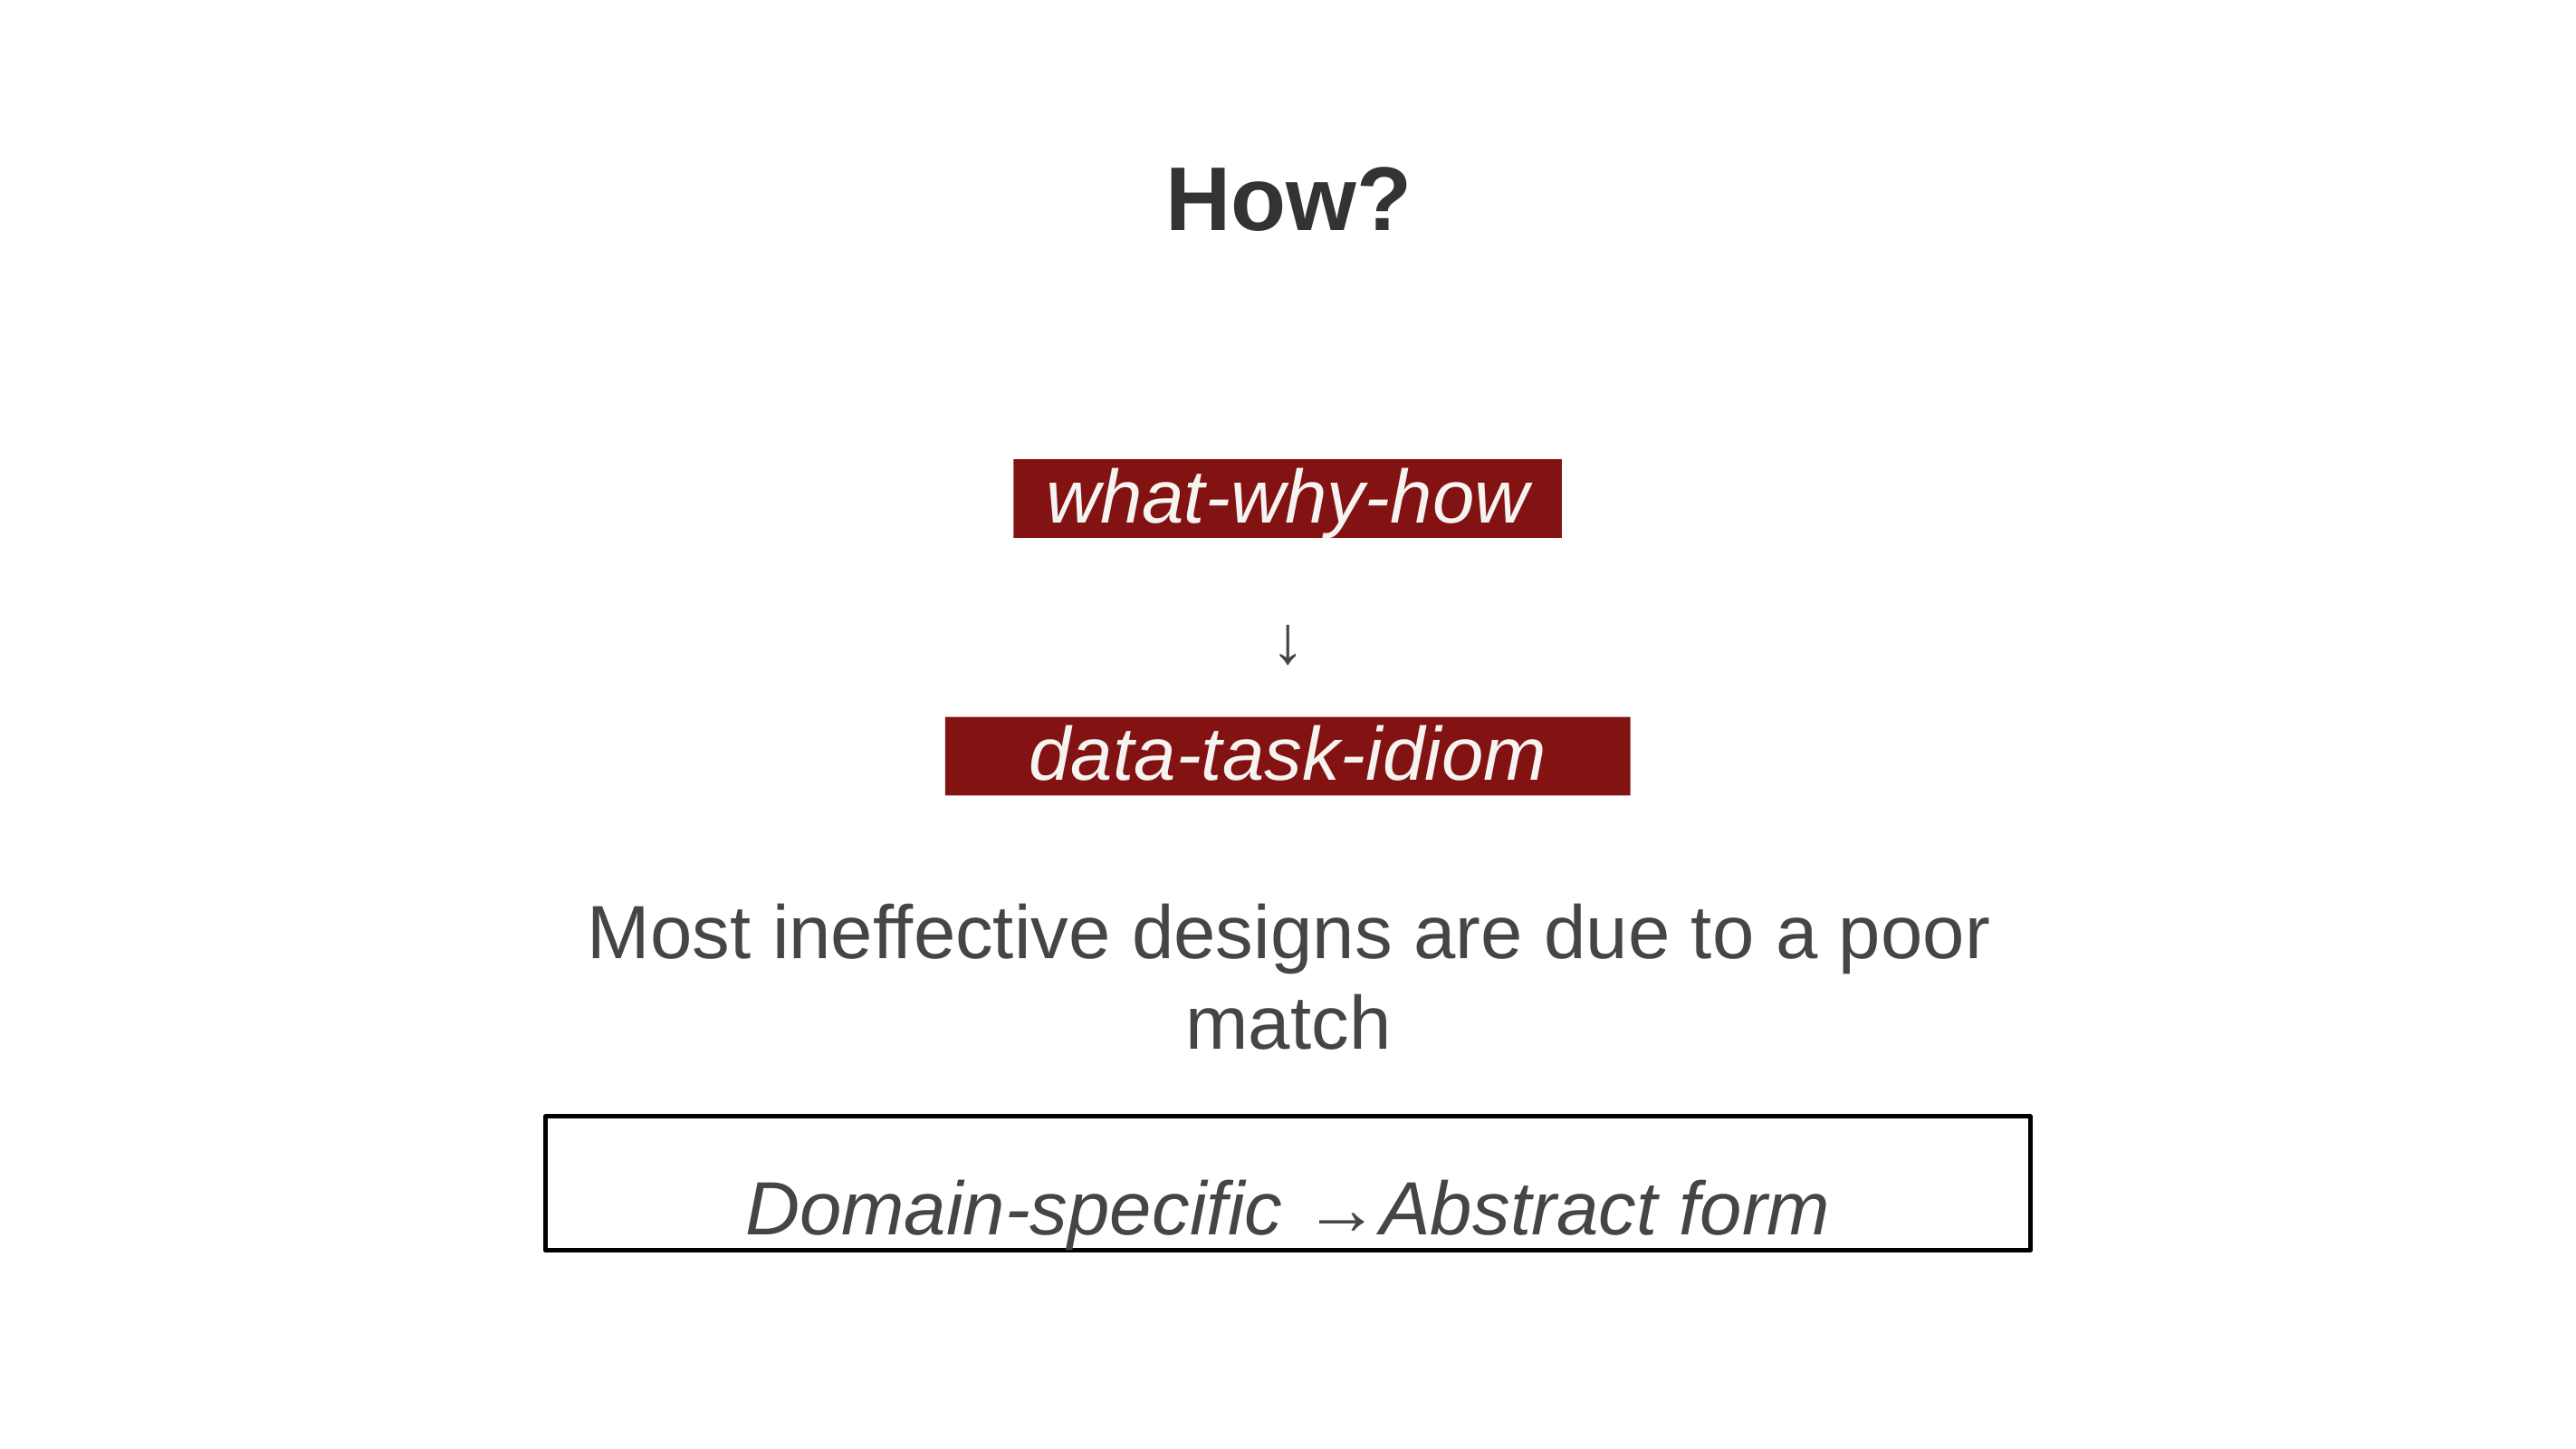

# How?
what-why-how
↓
data-task-idiom
Most ineffective designs are due to a poor match
Domain-specific →Abstract form